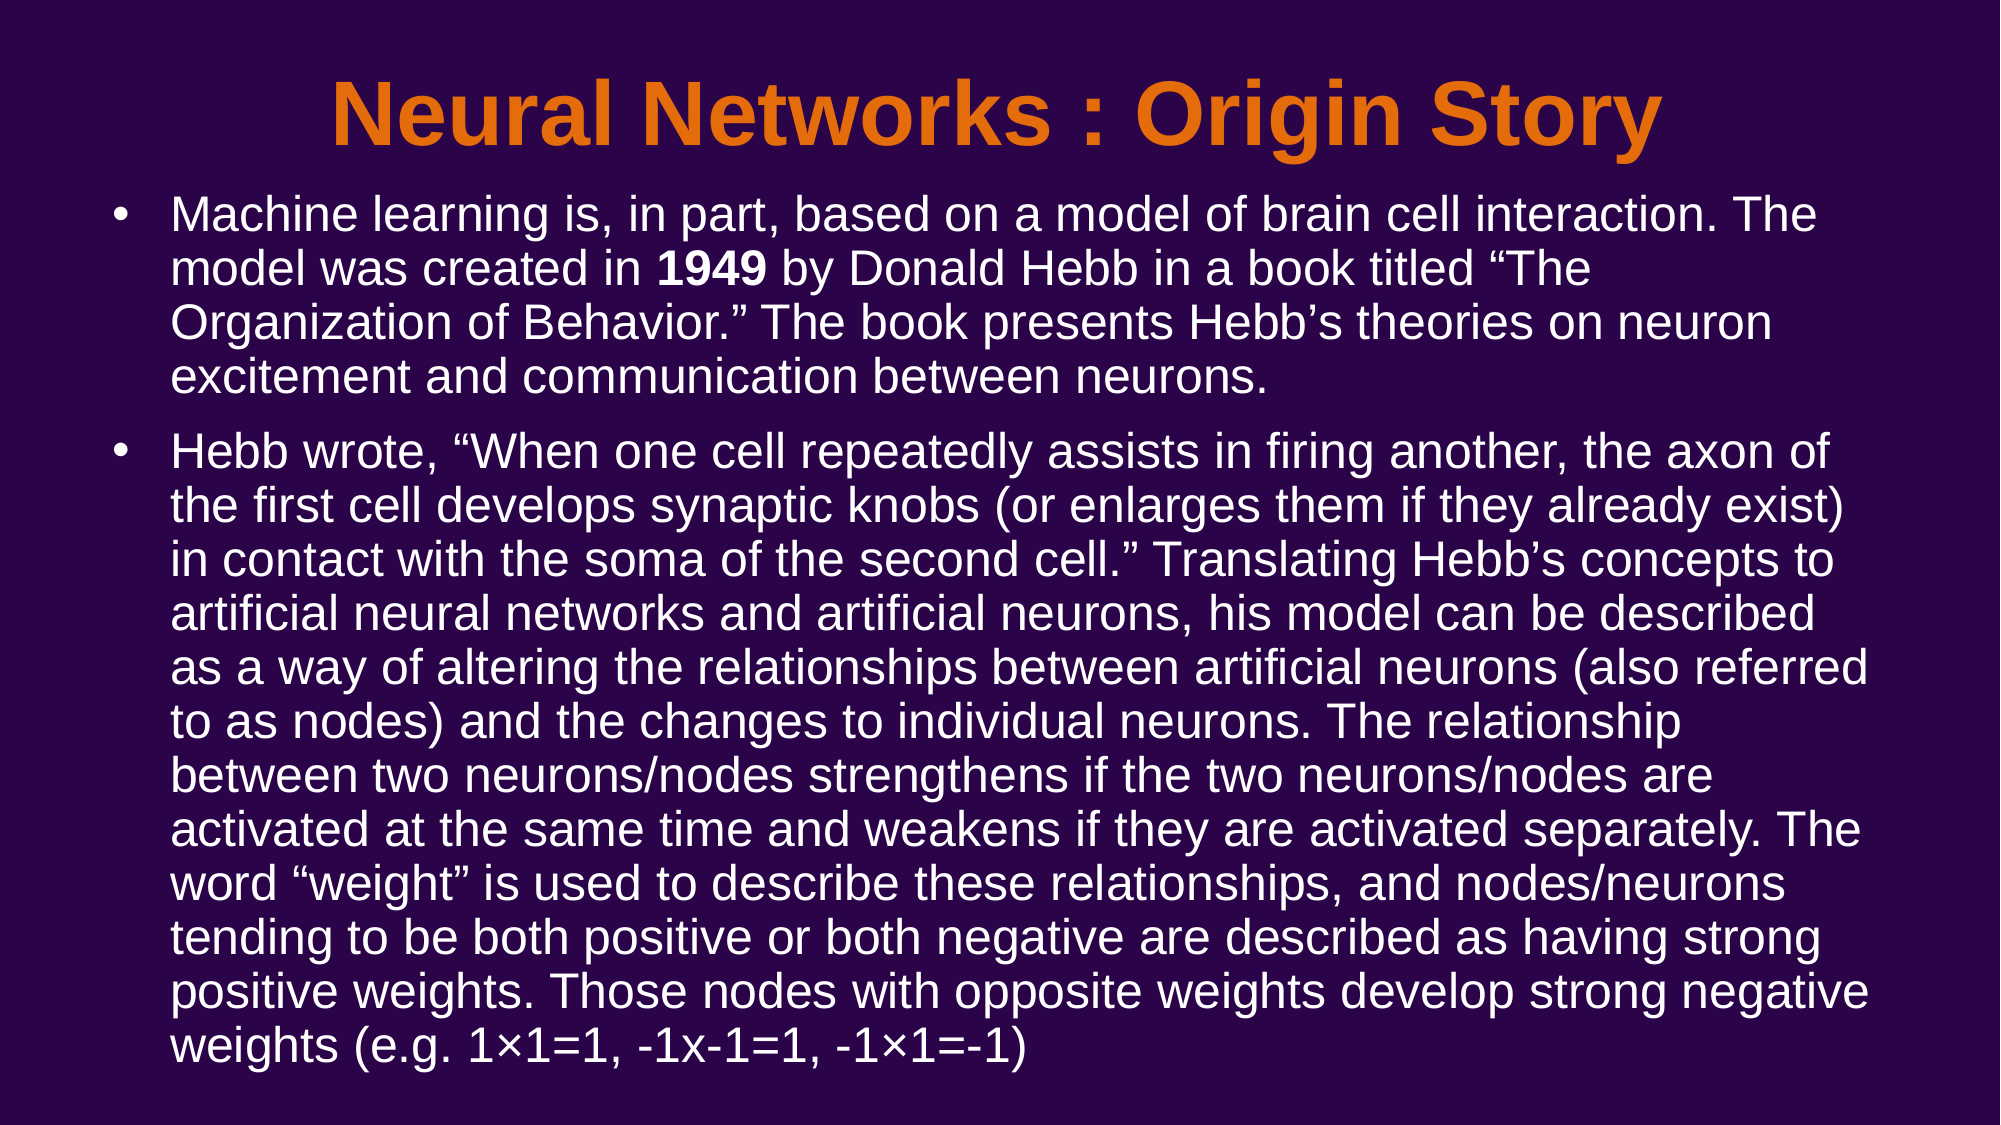

# Neural Networks : Origin Story
Machine learning is, in part, based on a model of brain cell interaction. The model was created in 1949 by Donald Hebb in a book titled “The Organization of Behavior.” The book presents Hebb’s theories on neuron excitement and communication between neurons.
Hebb wrote, “When one cell repeatedly assists in firing another, the axon of the first cell develops synaptic knobs (or enlarges them if they already exist) in contact with the soma of the second cell.” Translating Hebb’s concepts to artificial neural networks and artificial neurons, his model can be described as a way of altering the relationships between artificial neurons (also referred to as nodes) and the changes to individual neurons. The relationship between two neurons/nodes strengthens if the two neurons/nodes are activated at the same time and weakens if they are activated separately. The word “weight” is used to describe these relationships, and nodes/neurons tending to be both positive or both negative are described as having strong positive weights. Those nodes with opposite weights develop strong negative weights (e.g. 1×1=1, -1x-1=1, -1×1=-1)